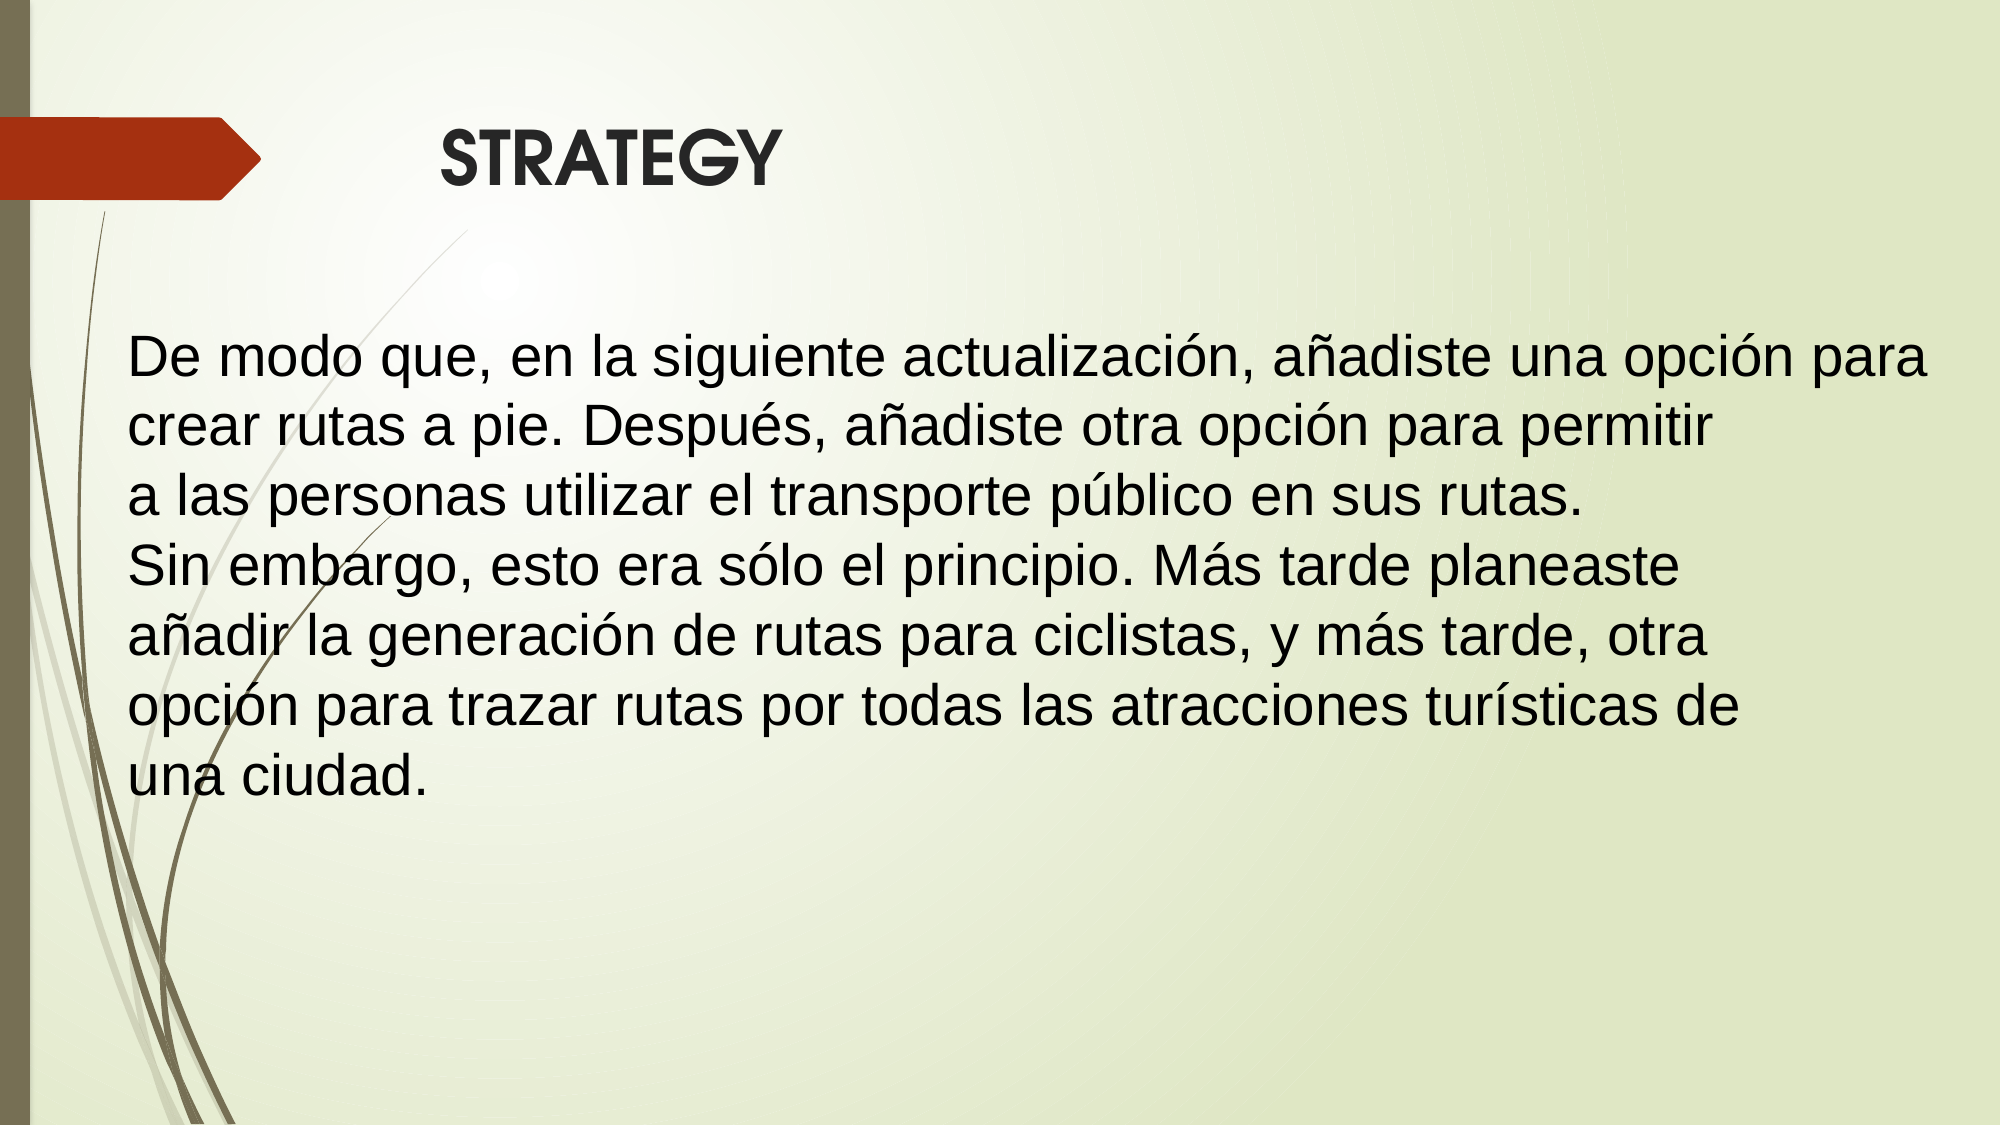

# STRATEGY
De modo que, en la siguiente actualización, añadiste una opción para
crear rutas a pie. Después, añadiste otra opción para permitir
a las personas utilizar el transporte público en sus rutas.
Sin embargo, esto era sólo el principio. Más tarde planeaste
añadir la generación de rutas para ciclistas, y más tarde, otra
opción para trazar rutas por todas las atracciones turísticas de
una ciudad.